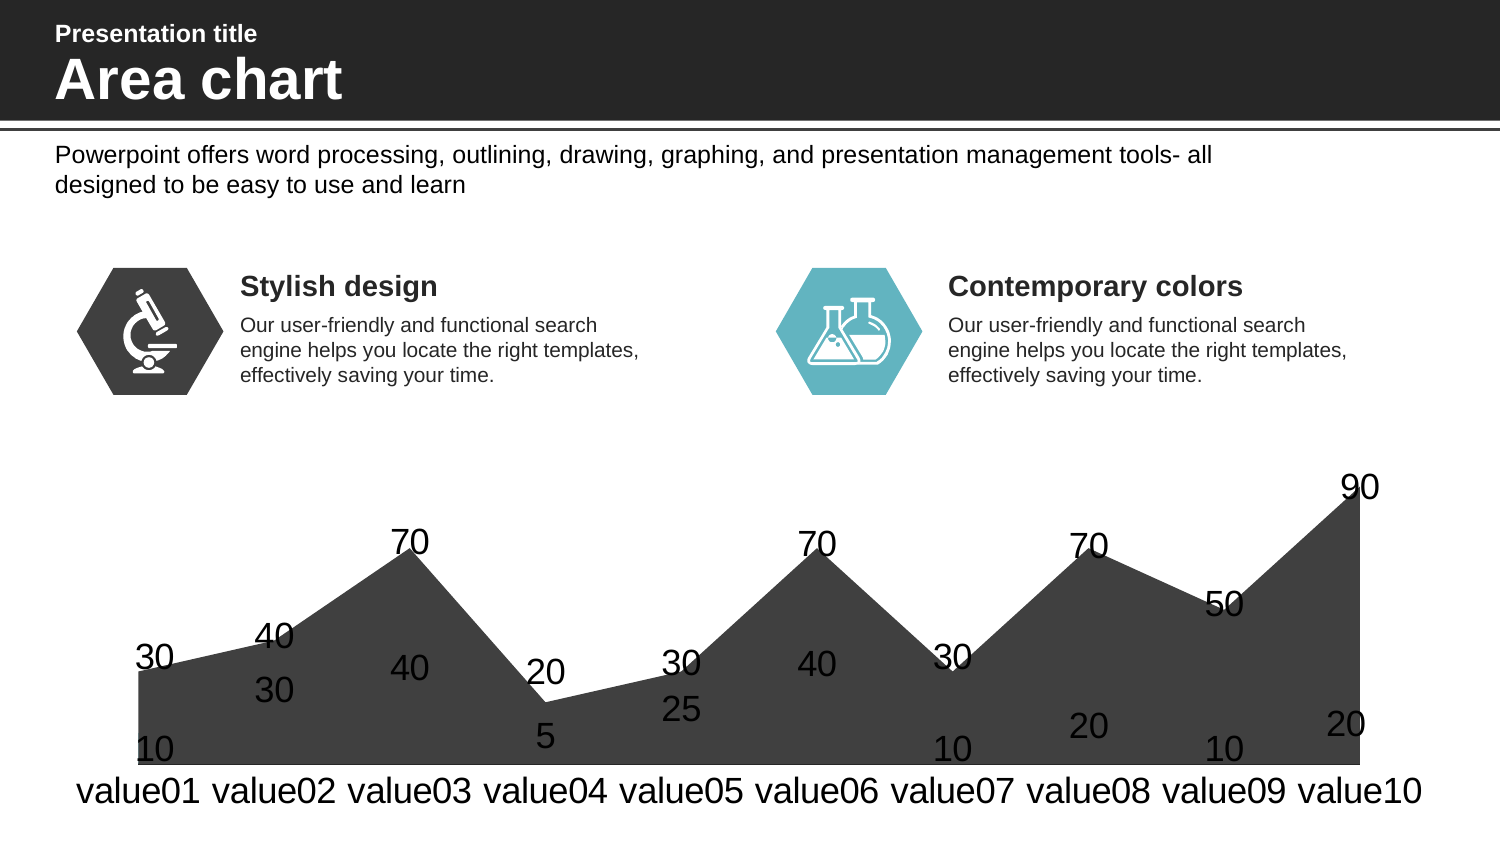

Presentation title
Area chart
Powerpoint offers word processing, outlining, drawing, graphing, and presentation management tools- all designed to be easy to use and learn

Stylish design
Our user-friendly and functional search engine helps you locate the right templates, effectively saving your time.
Contemporary colors
Our user-friendly and functional search engine helps you locate the right templates, effectively saving your time.

### Chart

| Category | Type 1 | Type 2 |
|---|---|---|
| value01 | 30.0 | 10.0 |
| value02 | 40.0 | 30.0 |
| value03 | 70.0 | 40.0 |
| value04 | 20.0 | 5.0 |
| value05 | 30.0 | 25.0 |
| value06 | 70.0 | 40.0 |
| value07 | 30.0 | 10.0 |
| value08 | 70.0 | 20.0 |
| value09 | 50.0 | 10.0 |
| value10 | 90.0 | 20.0 |